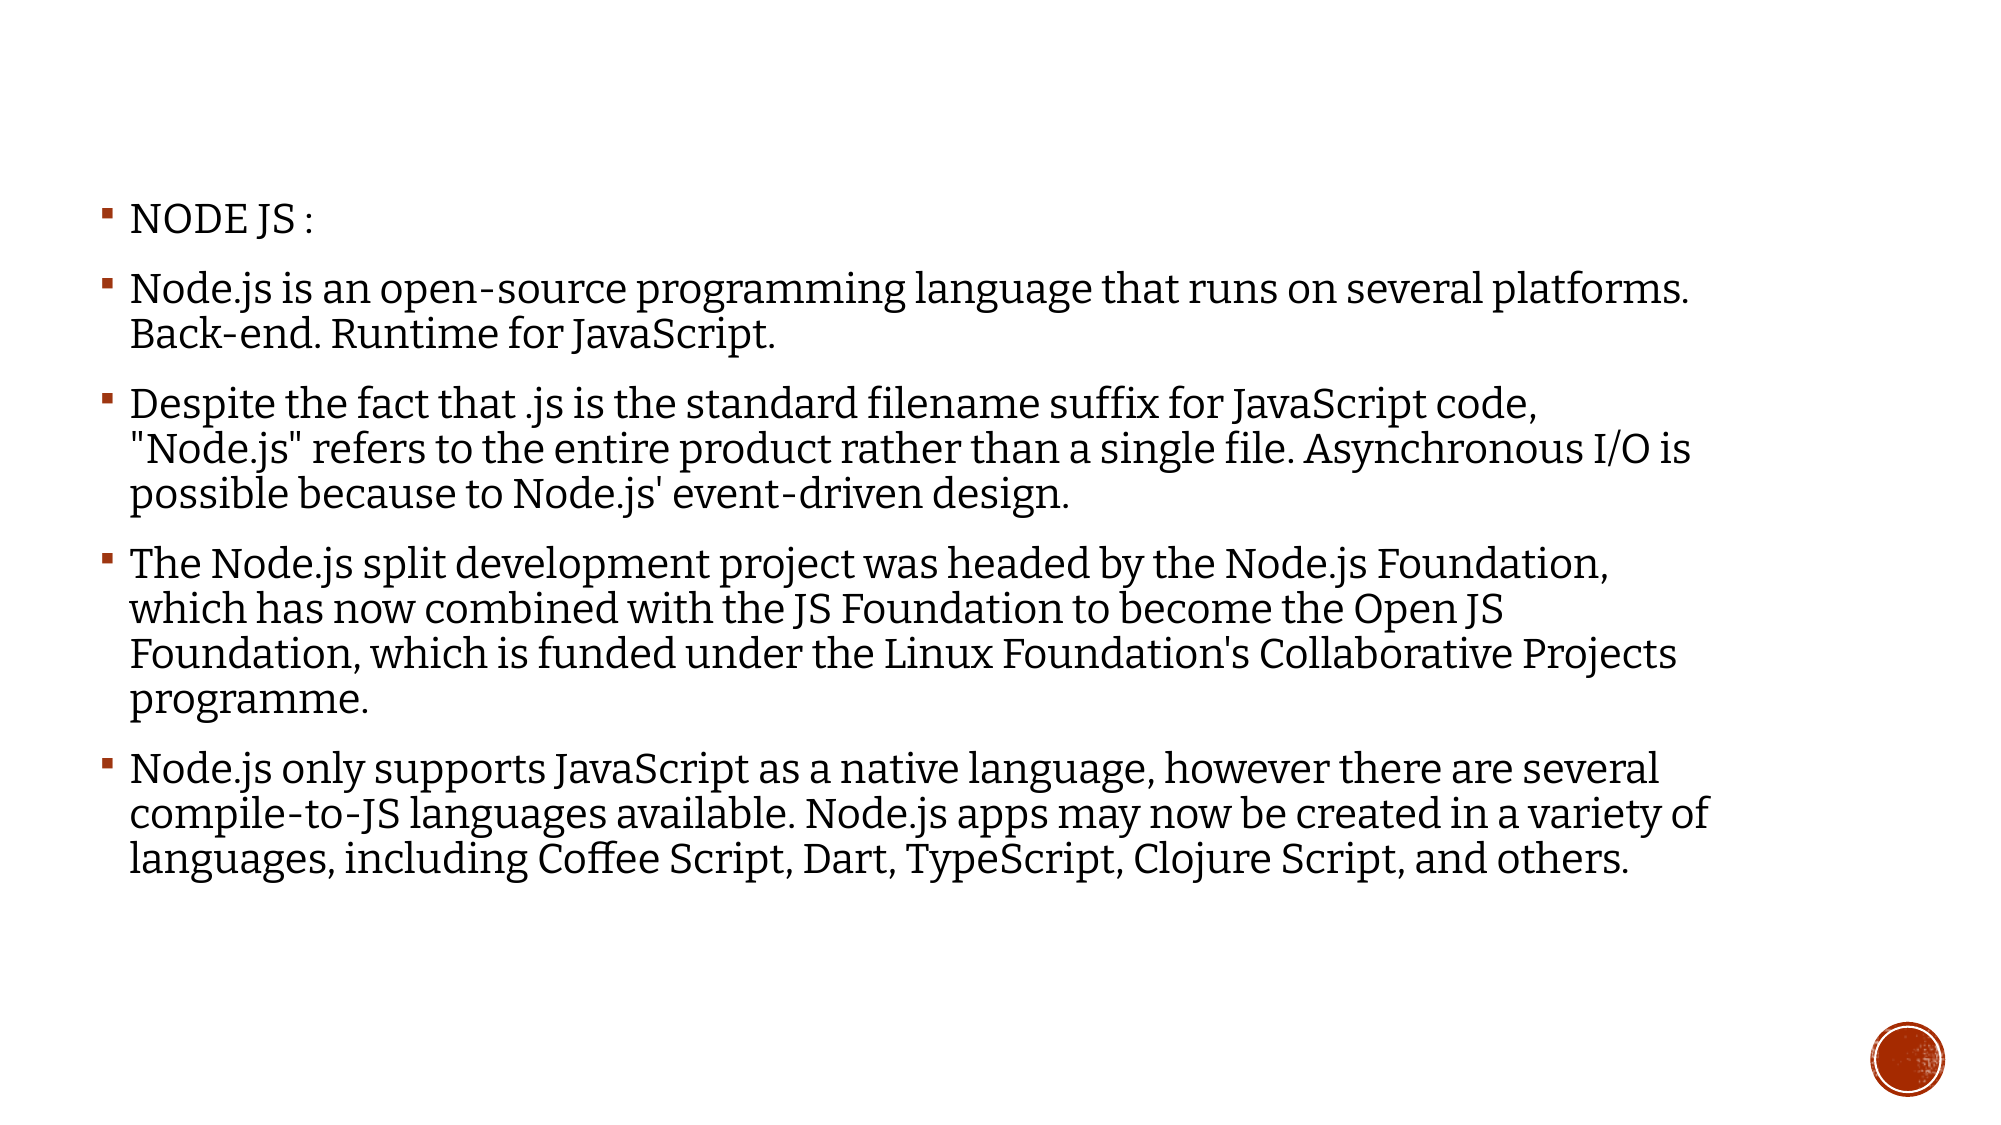

NODE JS :
Node.js is an open-source programming language that runs on several platforms. Back-end. Runtime for JavaScript.
Despite the fact that .js is the standard filename suffix for JavaScript code, "Node.js" refers to the entire product rather than a single file. Asynchronous I/O is possible because to Node.js' event-driven design.
The Node.js split development project was headed by the Node.js Foundation, which has now combined with the JS Foundation to become the Open JS Foundation, which is funded under the Linux Foundation's Collaborative Projects programme.
Node.js only supports JavaScript as a native language, however there are several compile-to-JS languages available. Node.js apps may now be created in a variety of languages, including Coffee Script, Dart, TypeScript, Clojure Script, and others.